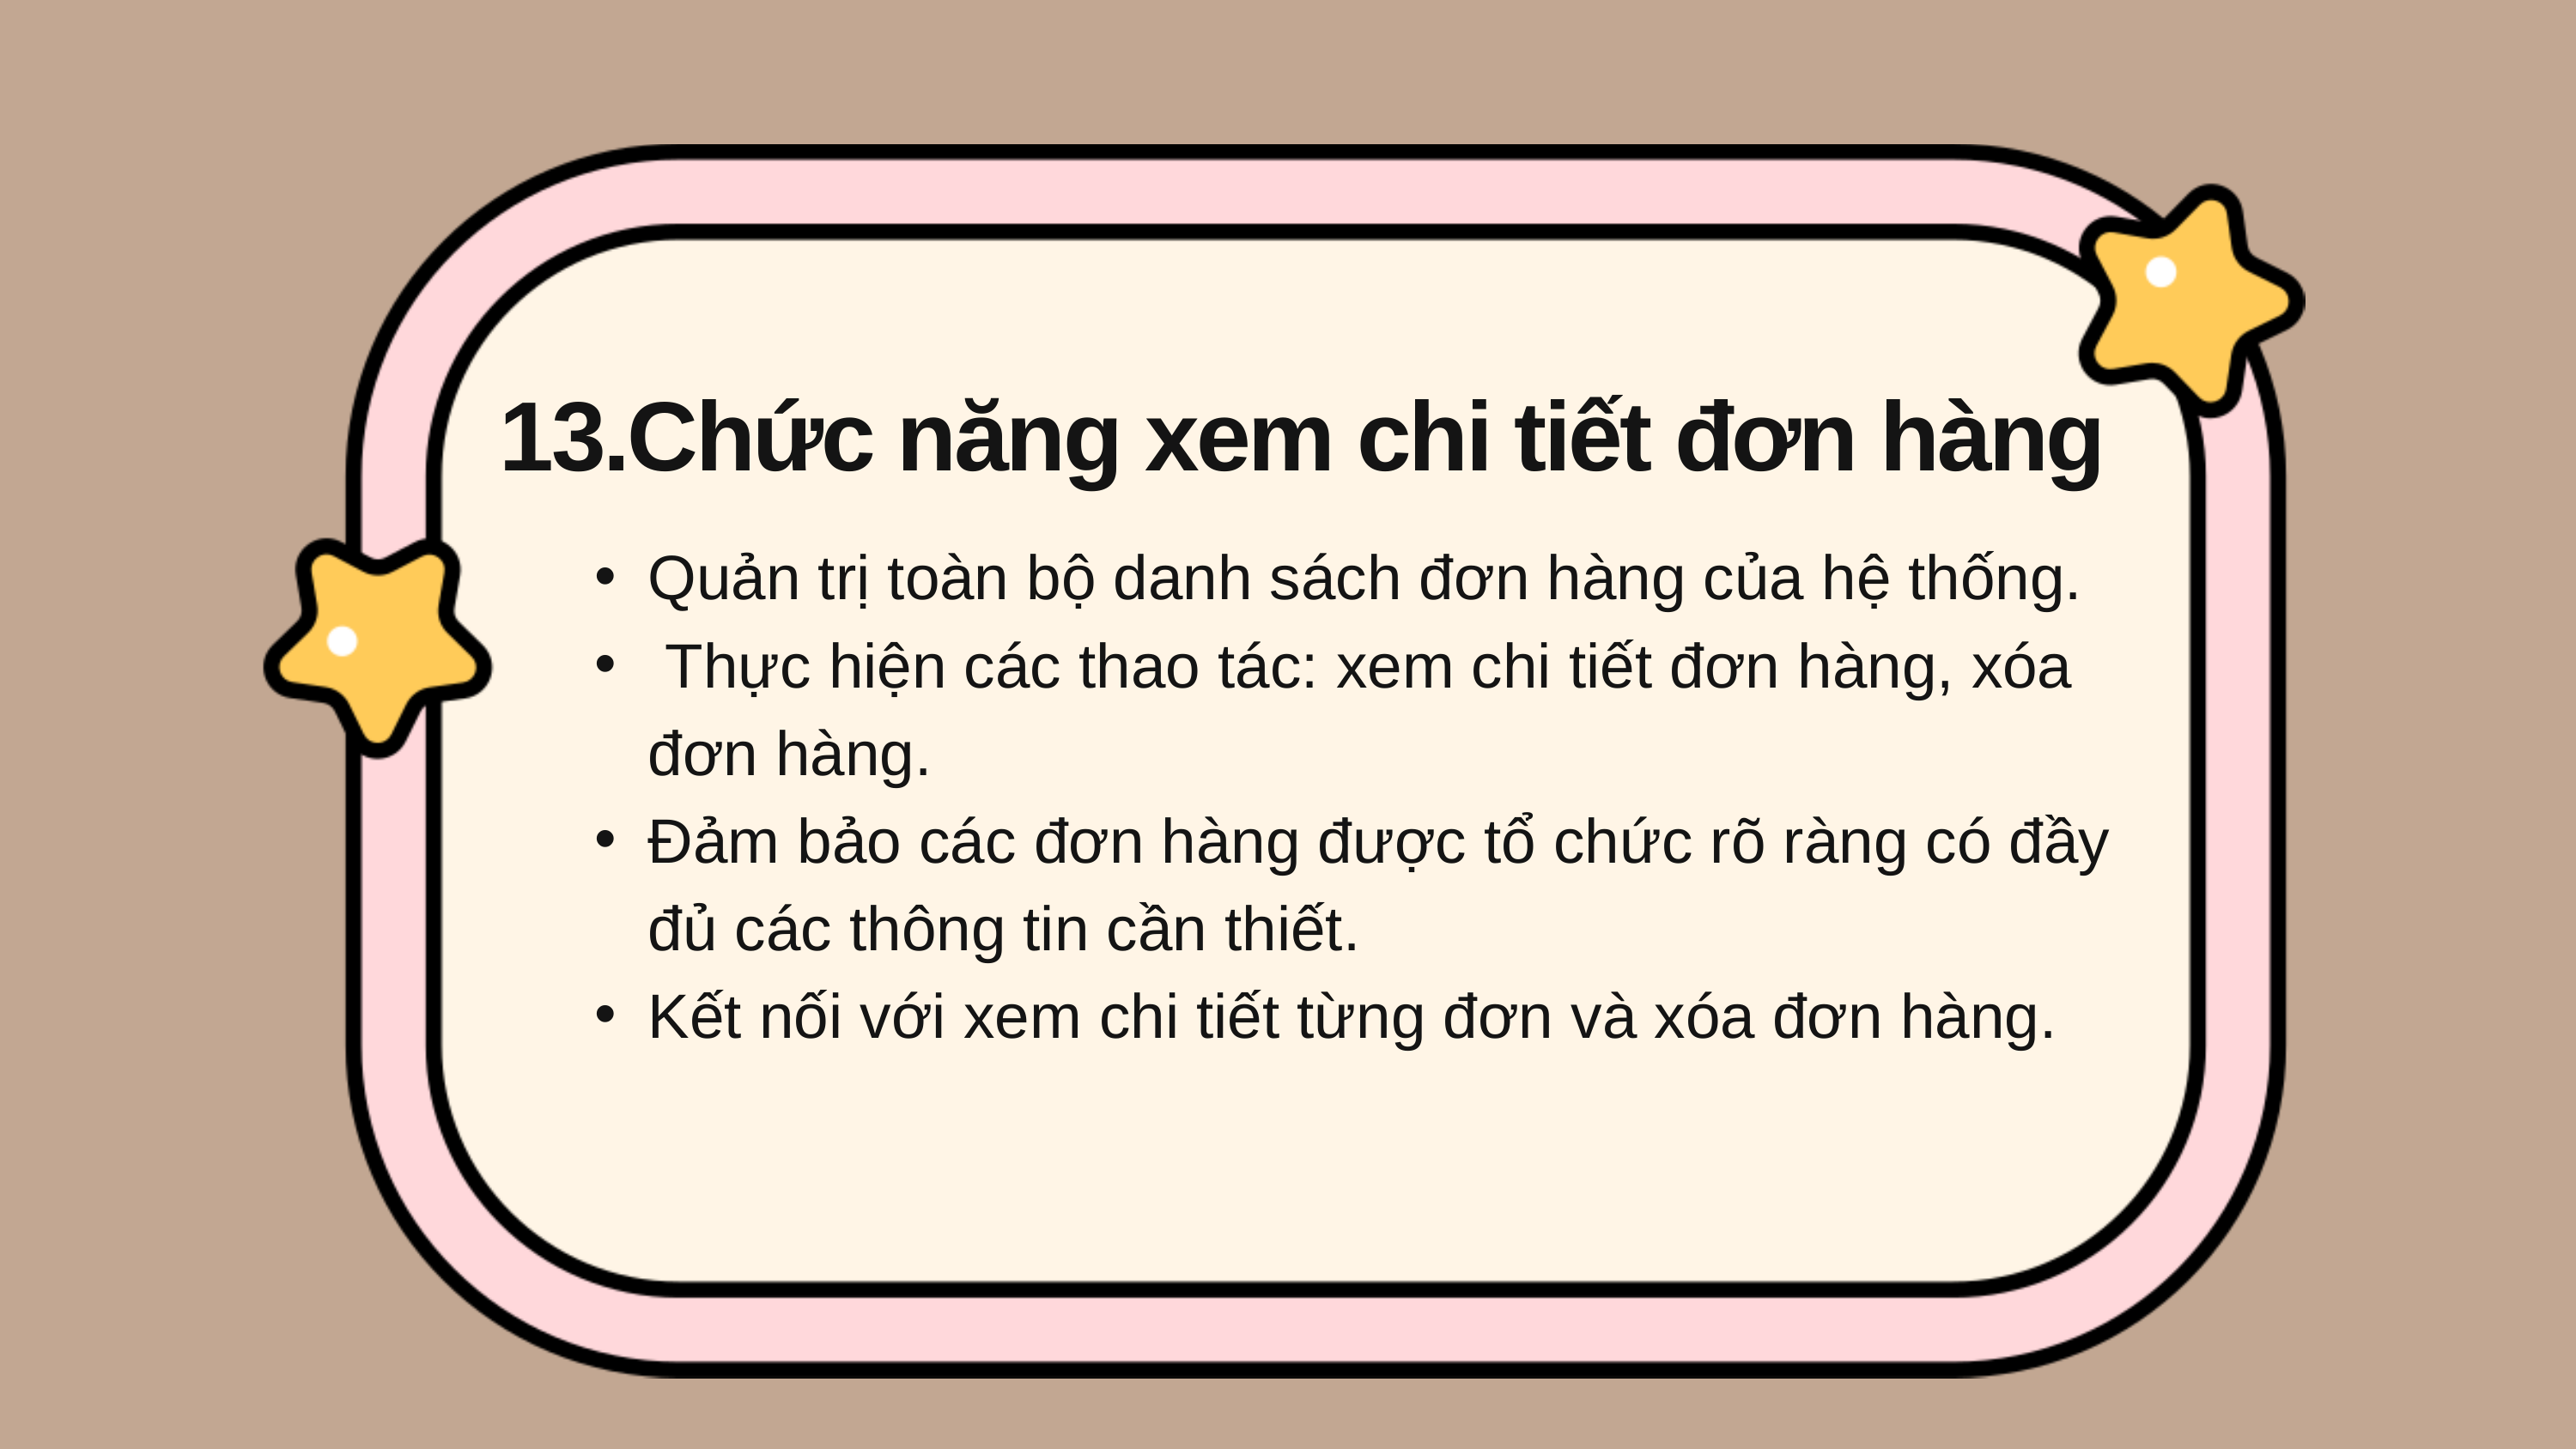

13.Chức năng xem chi tiết đơn hàng
Quản trị toàn bộ danh sách đơn hàng của hệ thống.
 Thực hiện các thao tác: xem chi tiết đơn hàng, xóa đơn hàng.
Đảm bảo các đơn hàng được tổ chức rõ ràng có đầy đủ các thông tin cần thiết.
Kết nối với xem chi tiết từng đơn và xóa đơn hàng.